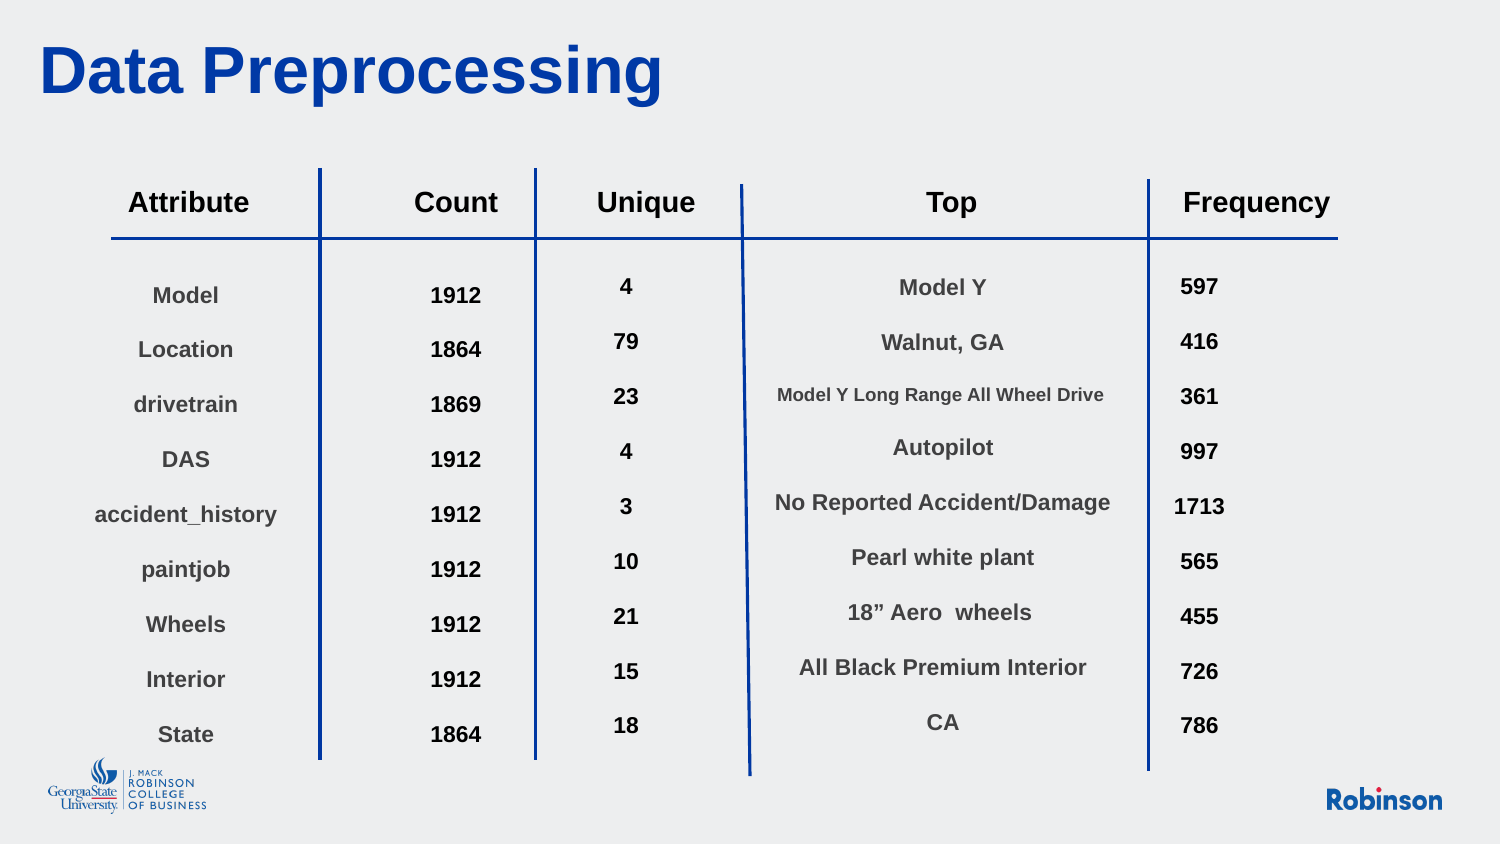

Data Preprocessing

         Attribute                    Count            Unique                            Top                         Frequency
4

79

23

4

3

10

21

15

18
597

416

361

997

1713

565

455

726

786
Model Y

Walnut, GA

Model Y Long Range All Wheel Drive

Autopilot

No Reported Accident/Damage

Pearl white plant

18” Aero  wheels

All Black Premium Interior

CA
Model

Location

drivetrain

DAS

accident_history

paintjob

Wheels

Interior

State
1912

1864

1869

1912

1912

1912

1912

1912

1864